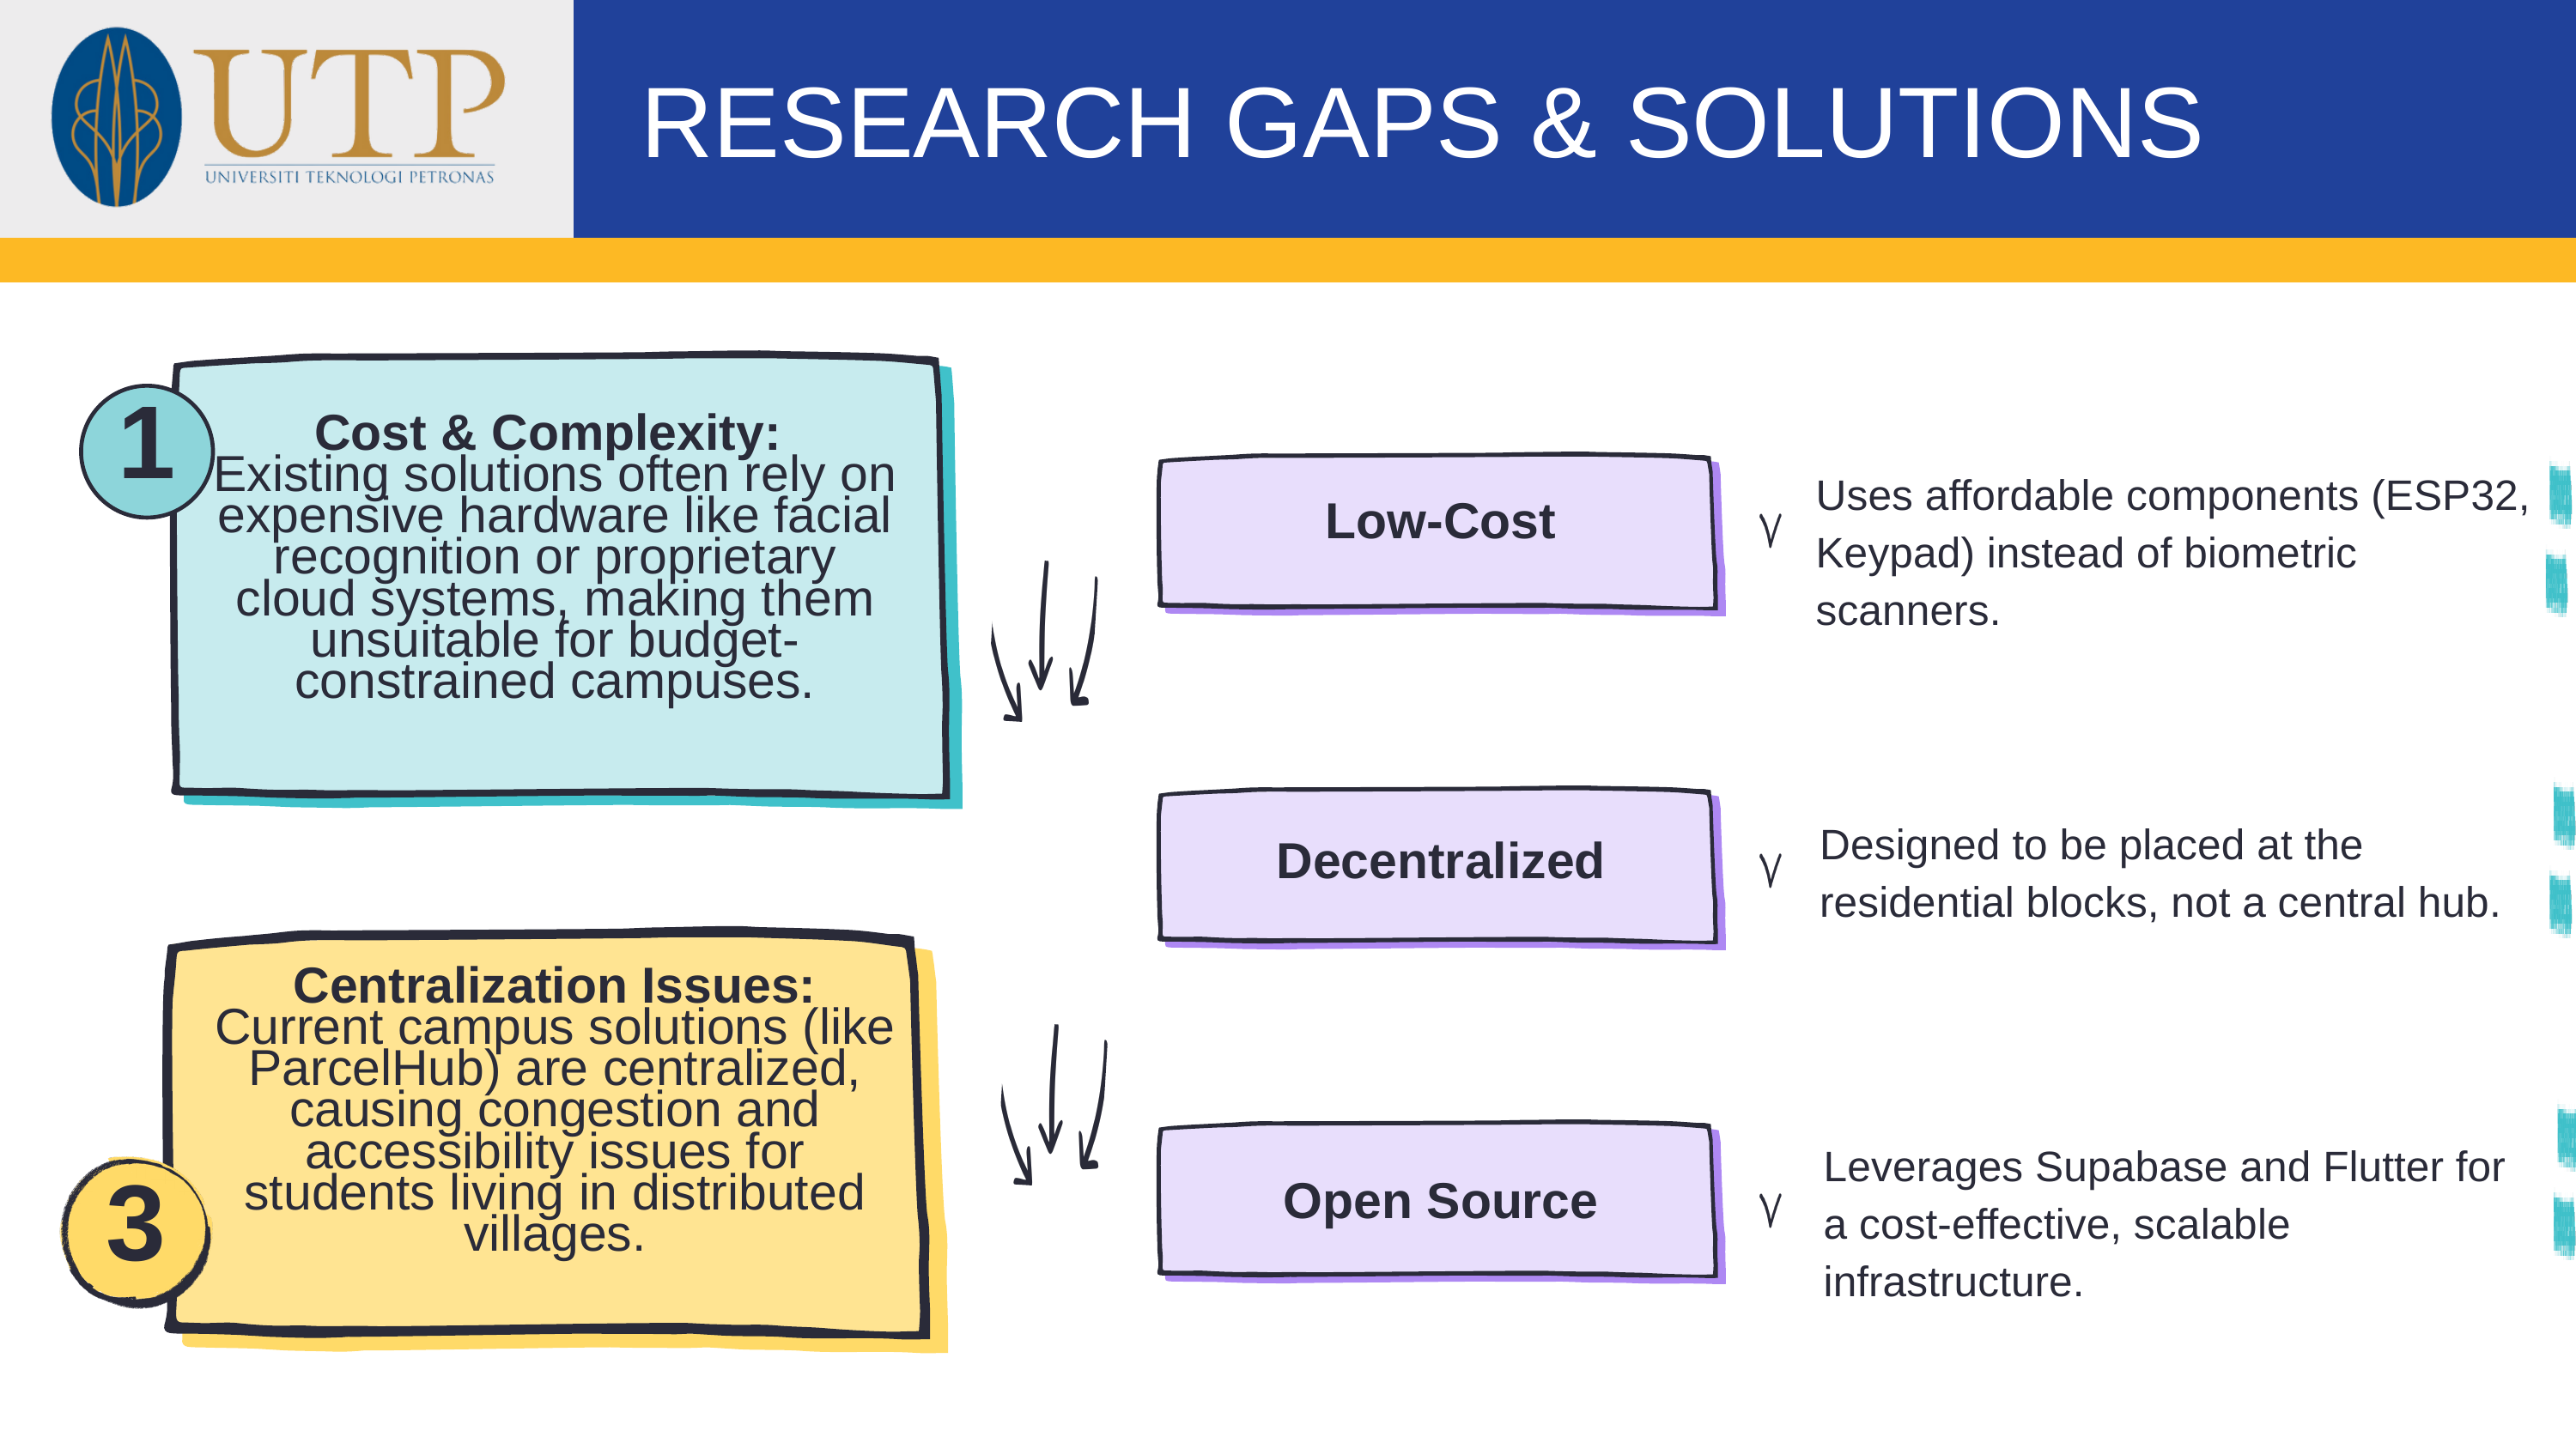

RESEARCH GAPS & SOLUTIONS

1
Cost & Complexity:
Existing solutions often rely on expensive hardware like facial recognition or proprietary cloud systems, making them unsuitable for budget-constrained campuses.

Uses affordable components (ESP32, Keypad) instead of biometric scanners.

Low-Cost

Designed to be placed at the residential blocks, not a central hub.

Decentralized

Centralization Issues: Current campus solutions (like ParcelHub) are centralized, causing congestion and accessibility issues for students living in distributed villages.

Leverages Supabase and Flutter for a cost-effective, scalable infrastructure.

3
Open Source